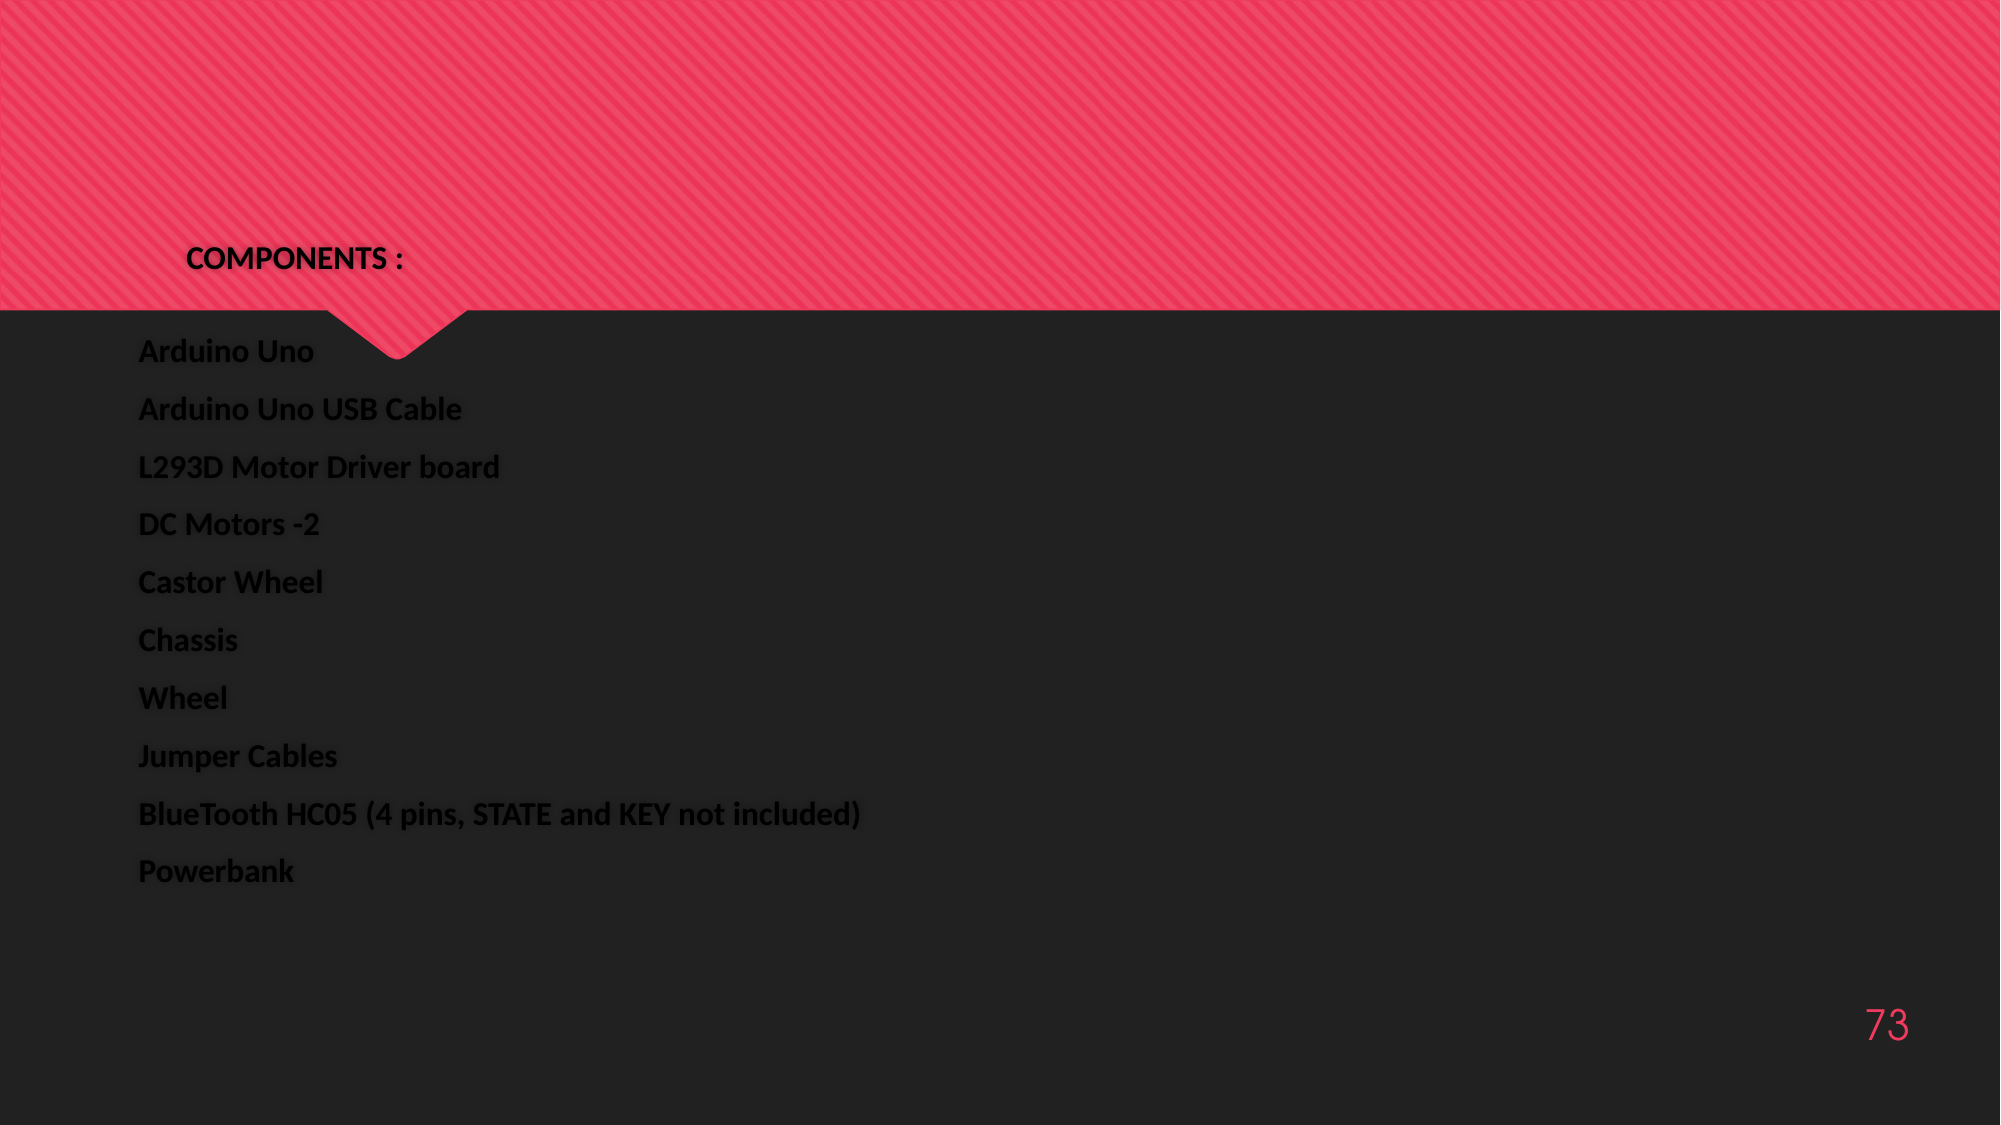

COMPONENTS :

Arduino Uno
Arduino Uno USB Cable
L293D Motor Driver board
DC Motors -2
Castor Wheel
Chassis
Wheel
Jumper Cables
BlueTooth HC05 (4 pins, STATE and KEY not included)
Powerbank

73